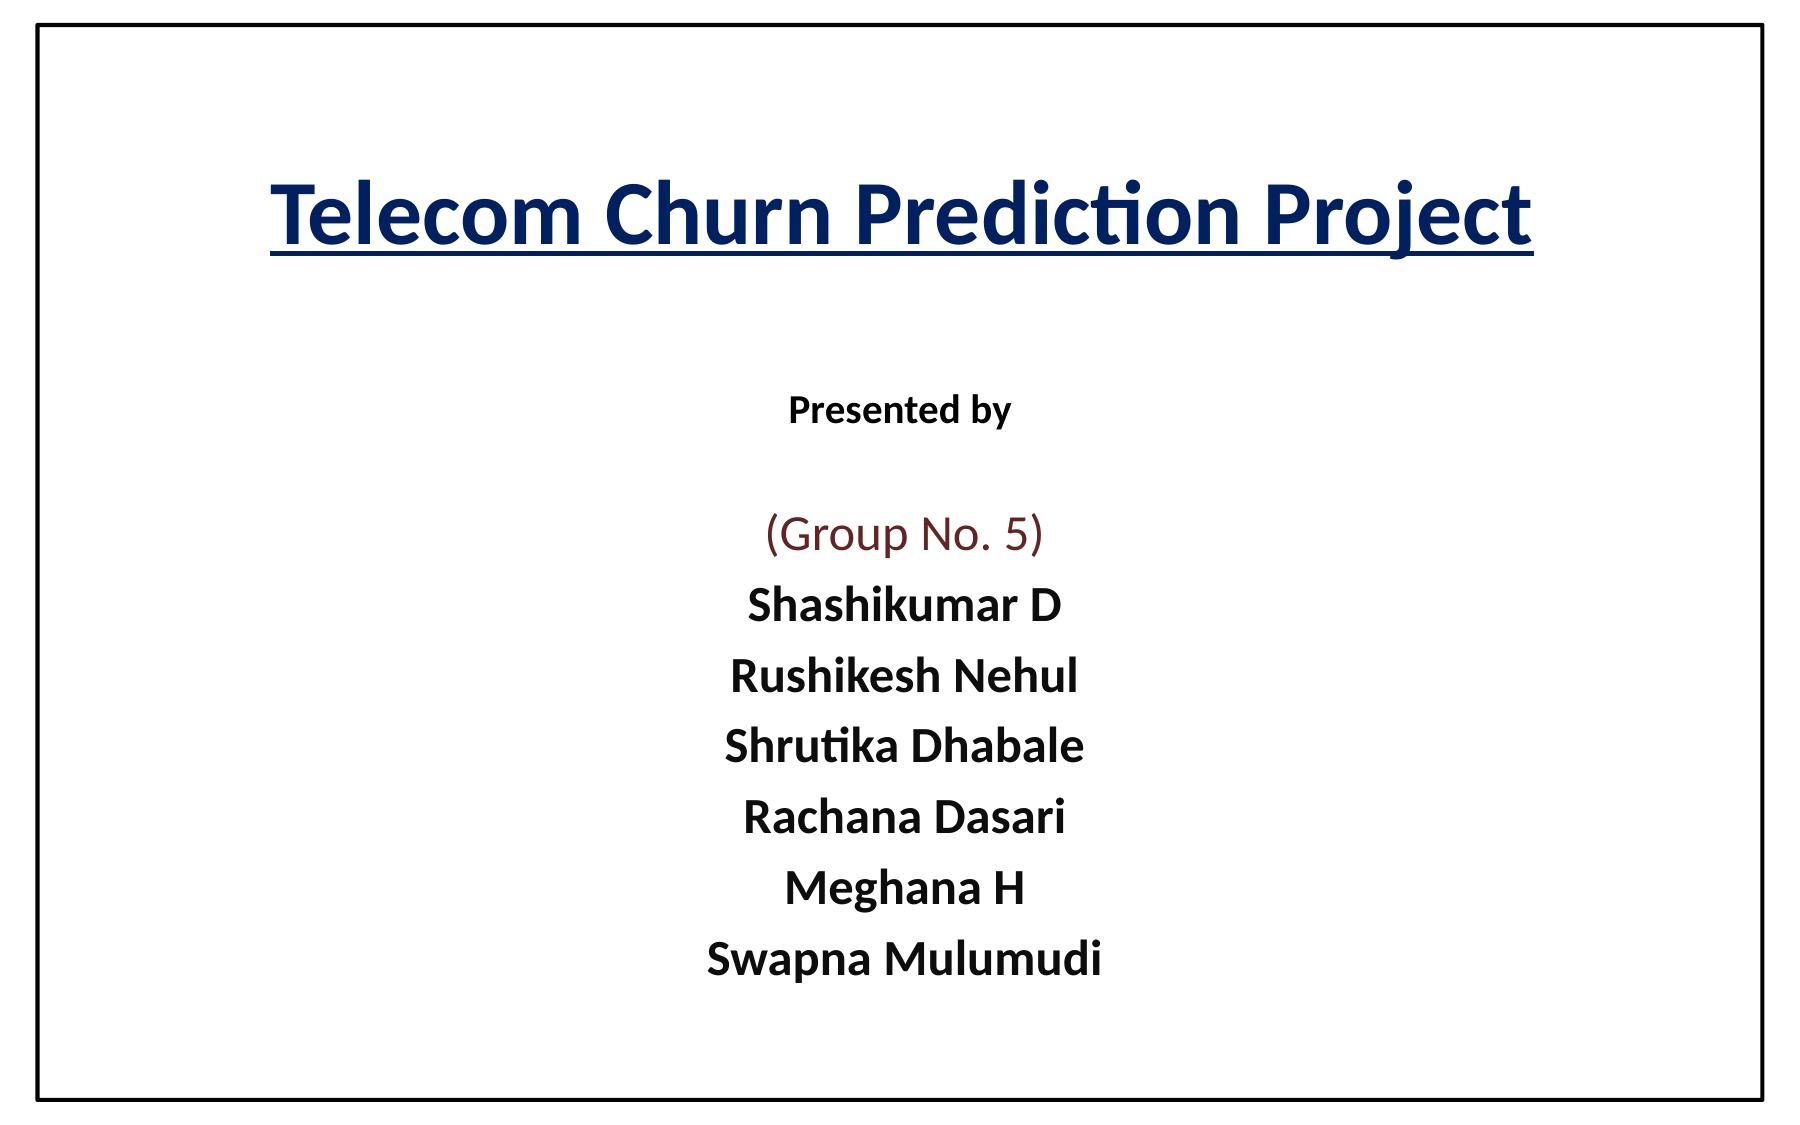

# Telecom Churn Prediction Project
Presented by

(Group No. 5)
Shashikumar D
Rushikesh Nehul
Shrutika Dhabale
Rachana Dasari
Meghana H
Swapna Mulumudi